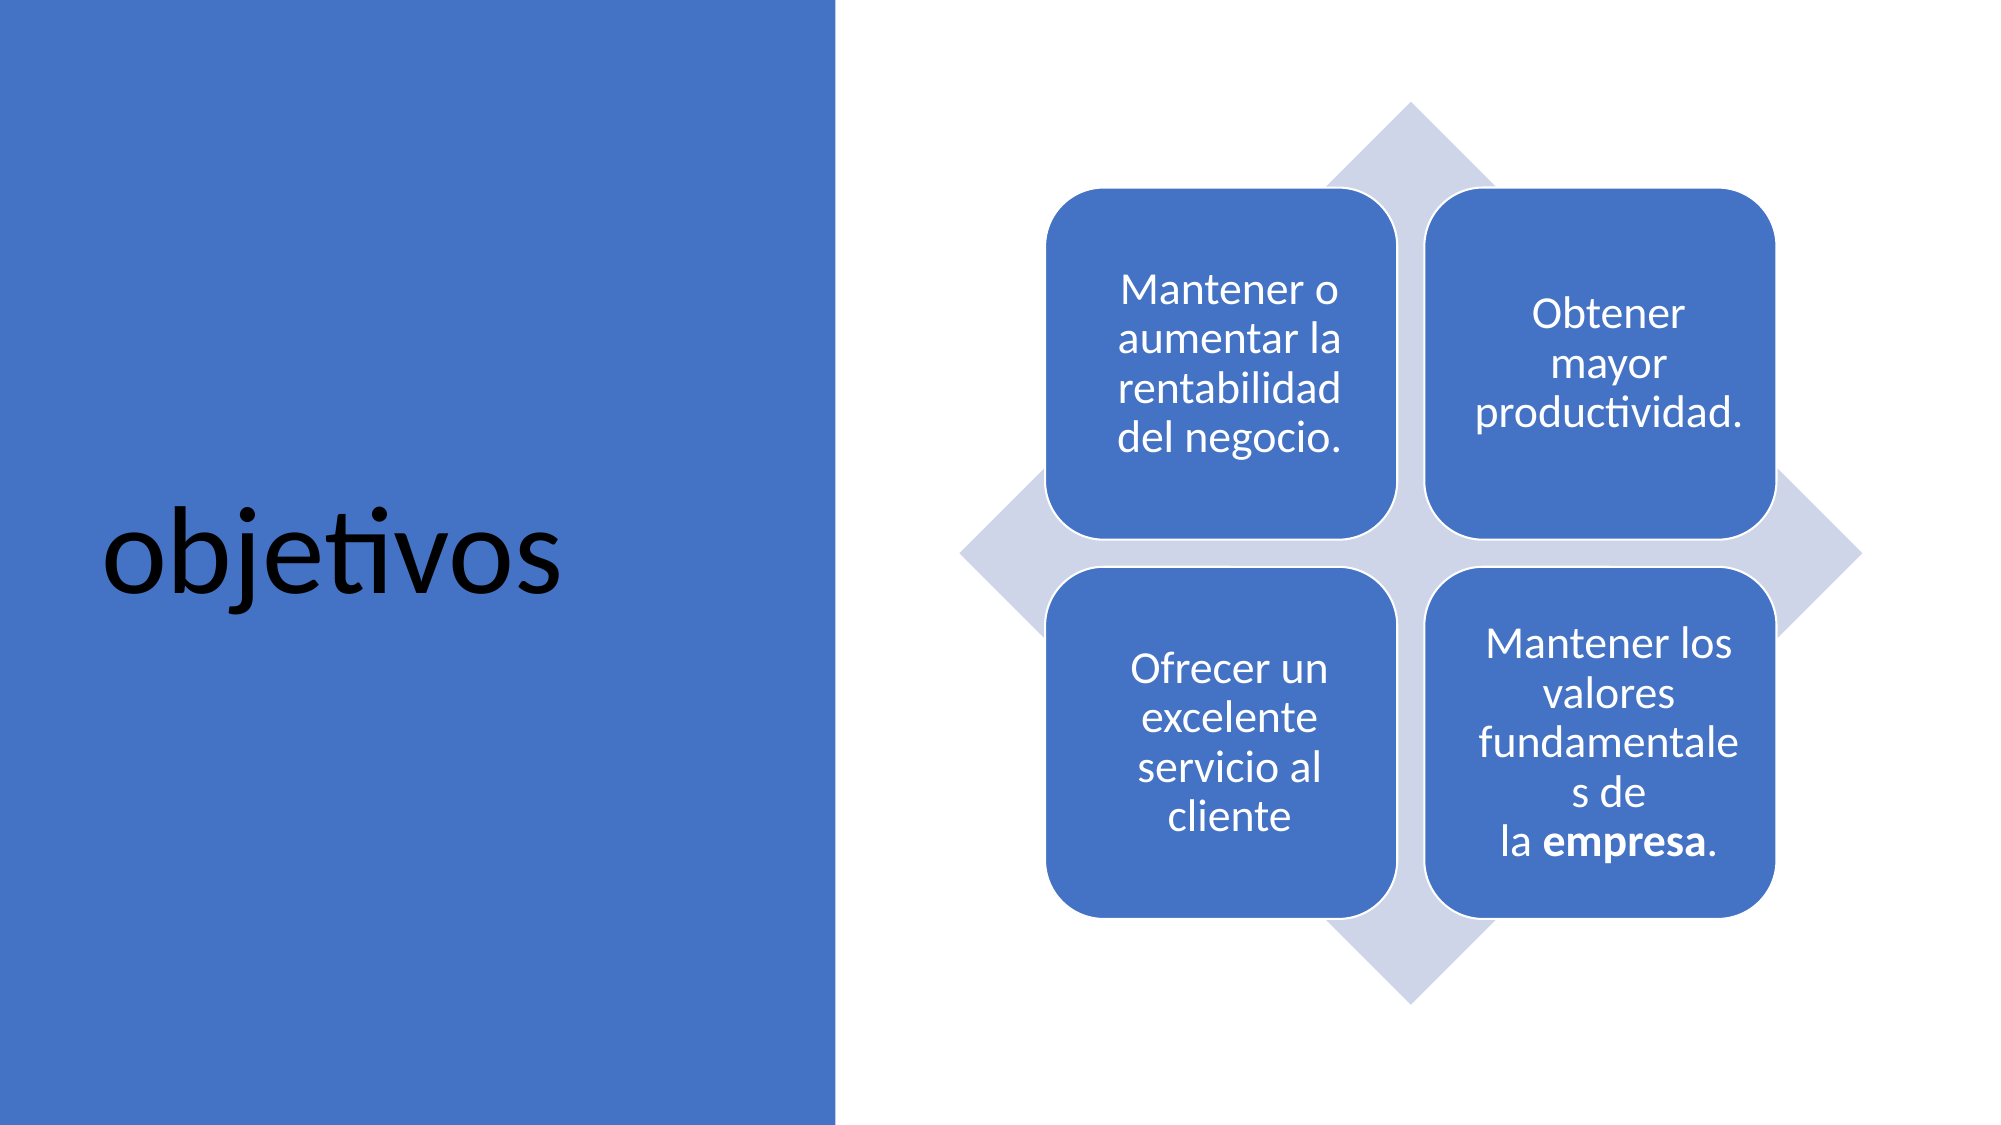

# objetivos
Mantener o aumentar la rentabilidad del negocio.
Obtener mayor productividad.
Ofrecer un excelente servicio al cliente
Mantener los valores fundamentales de la empresa.